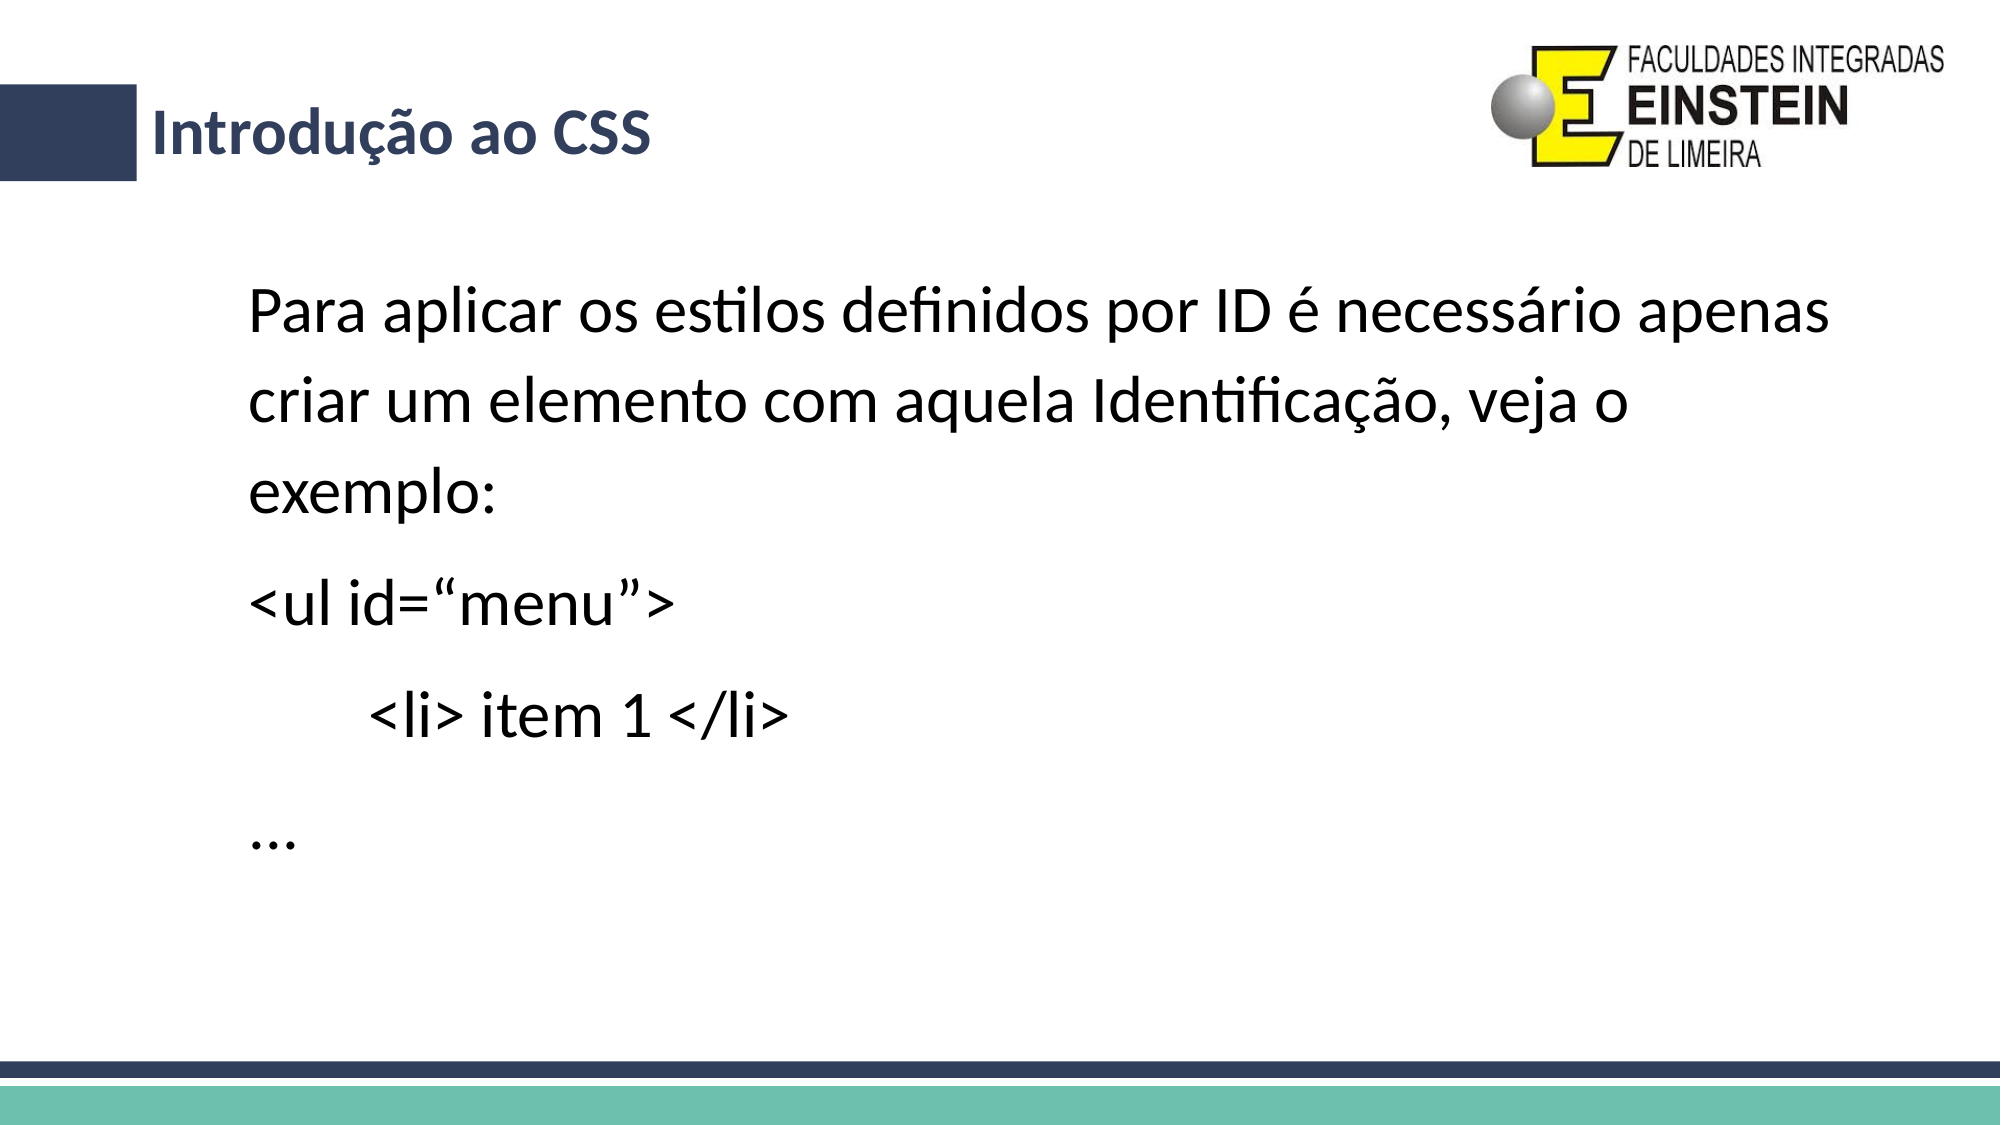

# Introdução ao CSS
Para aplicar os estilos definidos por ID é necessário apenas criar um elemento com aquela Identificação, veja o exemplo:
<ul id=“menu”>
        <li> item 1 </li>
...